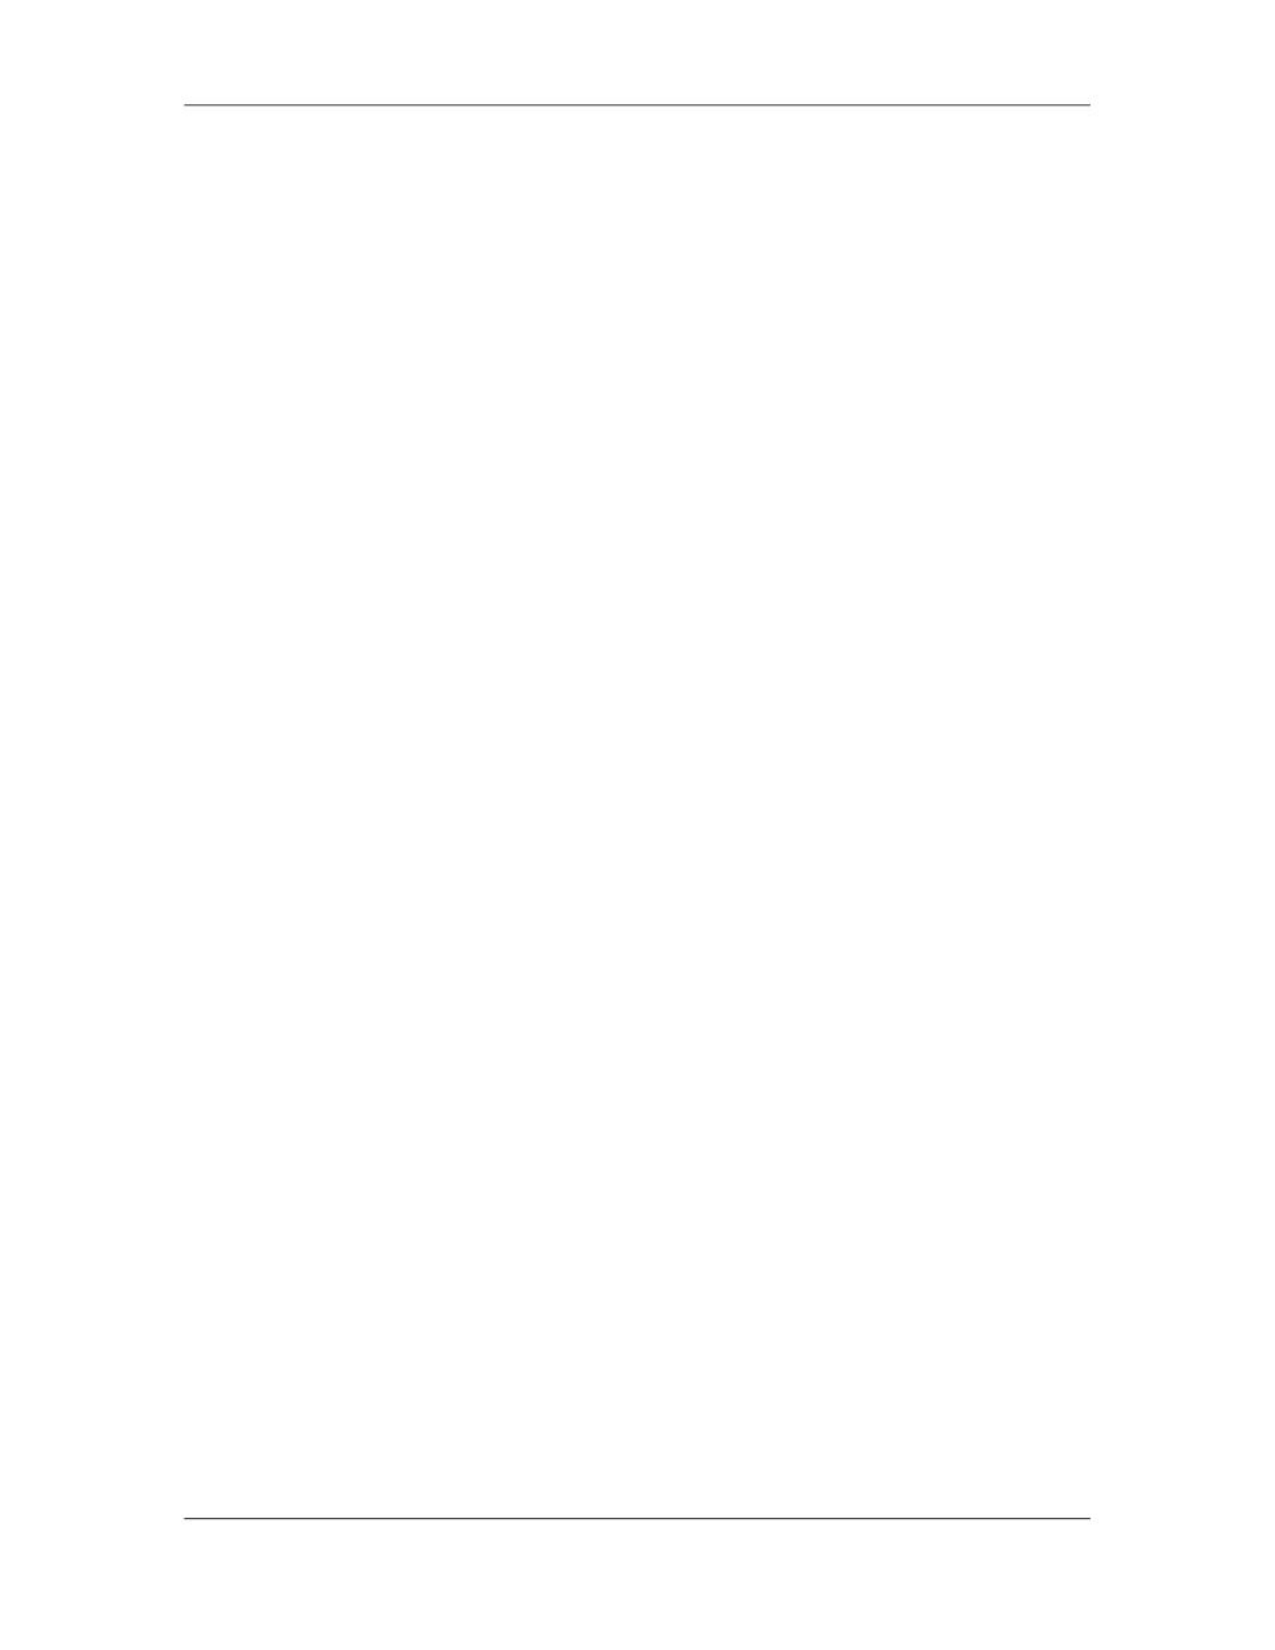

Software Project Management (CS615)

																																																																																																									A document issued by senior management that formally authorizes the existence

																																																																																																									of a project. And it provides the project manager with the authority to apply
																																																																																																									organizational resources to project activities.

																																																																																										16.		Risk management plan

																																																																																																									The risk management plan describes how risk identification, qualitative and

																																																																																																									quantitative analysis, response planning, monitoring, and control will be
																																																																																																									structured and performed during the project life cycle. The risk management plan

																																																																																																									may include the following.

																																																																																																									– 						Methodology.		Defines the approaches, tools, and data sources that may be
																																																																																																																								used to perform risk management on this project. Different types of

																																																																																																																								assessments may be appropriate, depending upon the project stage, amount of
																																																																																																																								information available, and flexibility remaining in risk management.

																																																																																																									– 						Roles and responsibilities.		Defines the lead, support, and risk management

																																																																																																																								team membership for each type of action in the risk management plan. Risk
																																																																																																																								management teams organized outside of the project office may be able to

																																																																																																																								perform more independent, unbiased risk analyses of project than those from
																																																																																																																								the sponsoring project team.

																																																																																																									– 						Budgeting.		Establishes a budget for risk management for the project.

																																																																																																									– 						Timing.		Defines how often the risk management process will be performed

																																																																																																																								throughout the project life cycle. Results should be developed early enough to
																																																																																																																								affect decisions. The decisions should be revisited periodically during project

																																																																																																																								execution.

																																																																																																									– 						Scoring and interpretation.		The scoring and interpretation methods
																																																																																																																								appropriate for the type and timing of the qualitative and quantitative risk

																																																																																																																								analysis being performed. Methods and scoring must be determined in
																																																																																																																								advance to ensure consistency.

																																																																																																									– 						Thresholds. The threshold criteria for risks that will be acted upon, by whom,

																																																																																																																								and in what manner. The project owner, customer, or sponsor may have a

																																																																																																																								different risk threshold. The acceptable threshold forms the target against

																																																																																																																								which the project team will measure the effectiveness of the risk response plan

																																																																																																																								execution.

																																																																																																									– 						Reporting formats.		Describes the content and format of the risk response

																																																																																																																								plan. Defines how the results of the risk management processes will be

																																																																																																																								documented, analyzed, and communicated to the project team, internal and

																																																																																																																								external stakeholders, sponsors, and others.

																																																																																						                                                                                                                                 188

																																																																																																																																																																																						© Copyright Virtual University of Pakistan